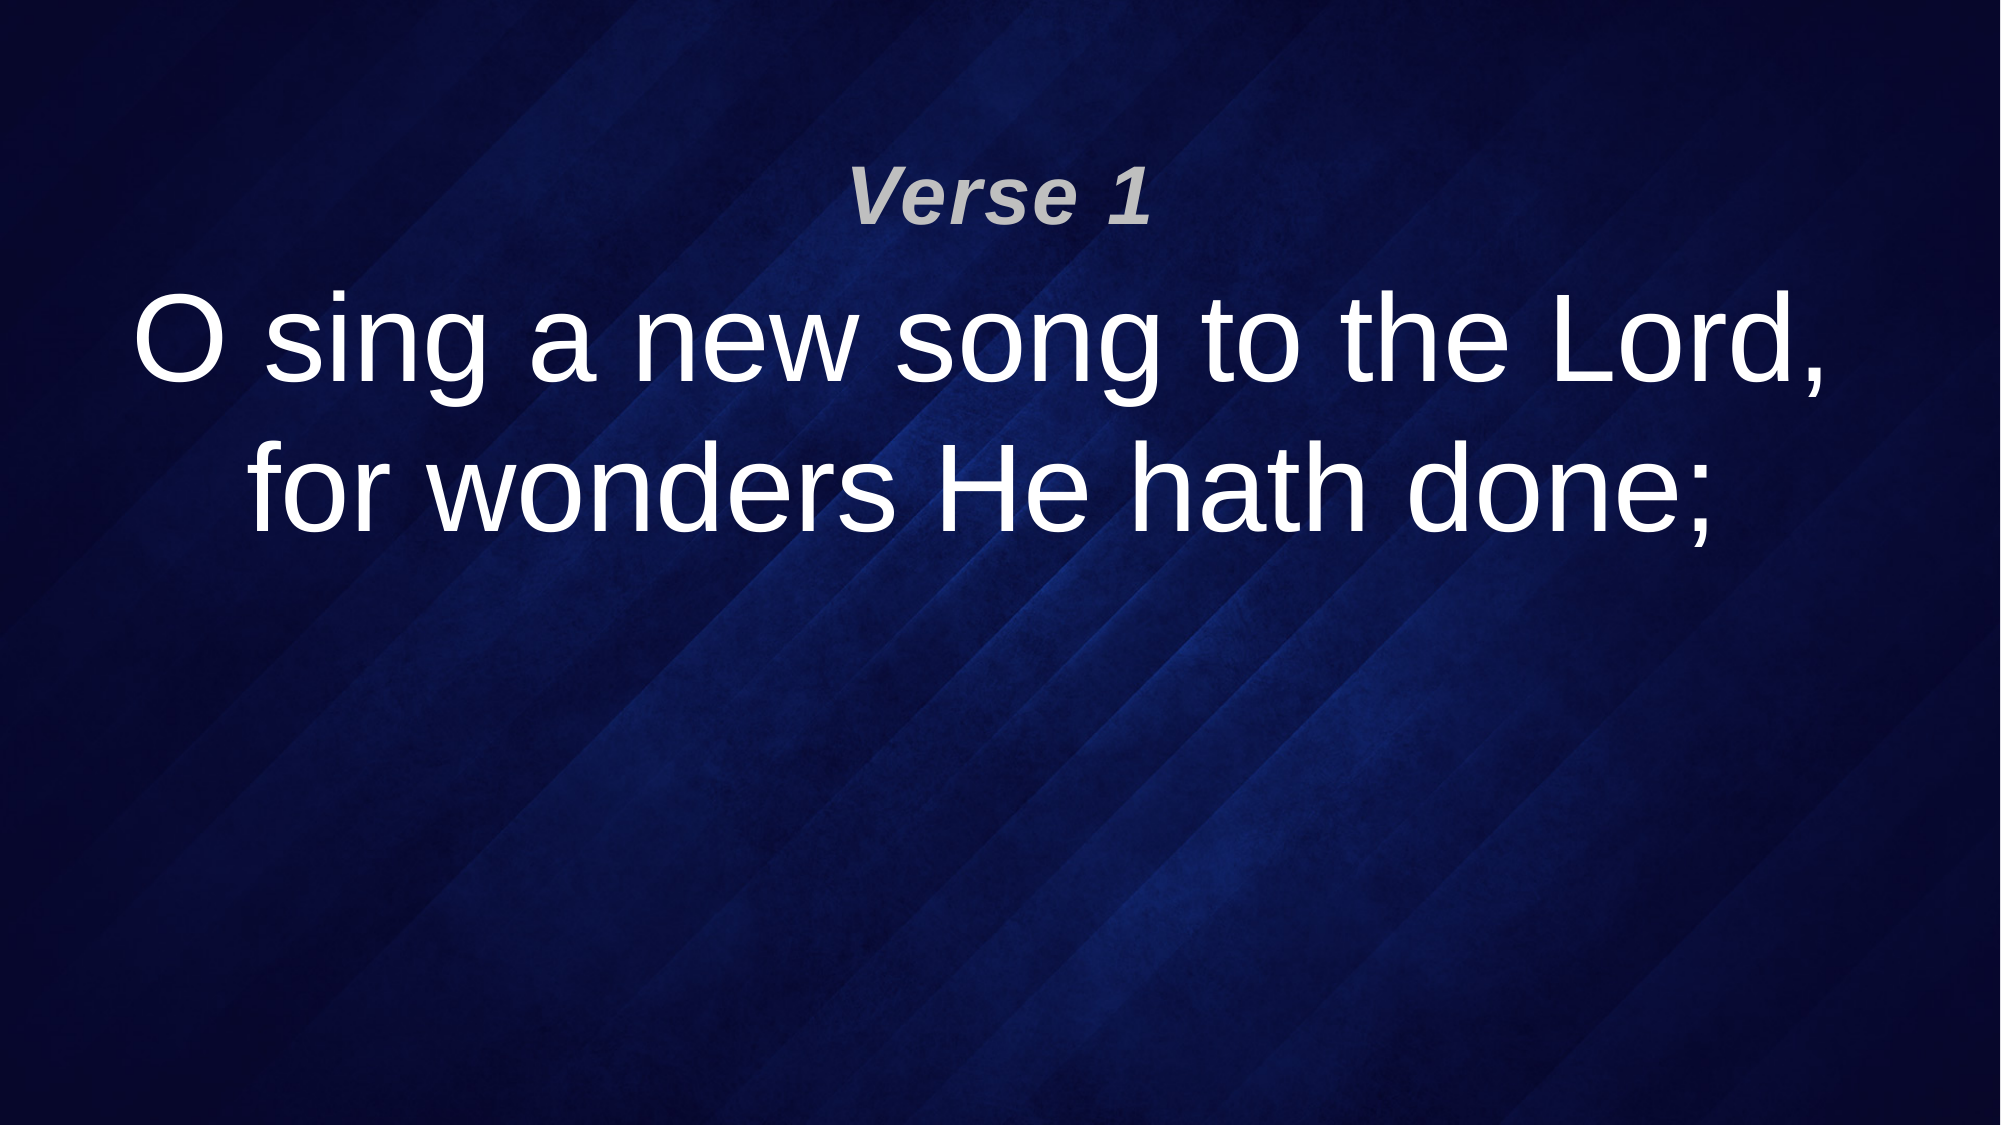

Verse 1
# O sing a new song to the Lord, for wonders He hath done;